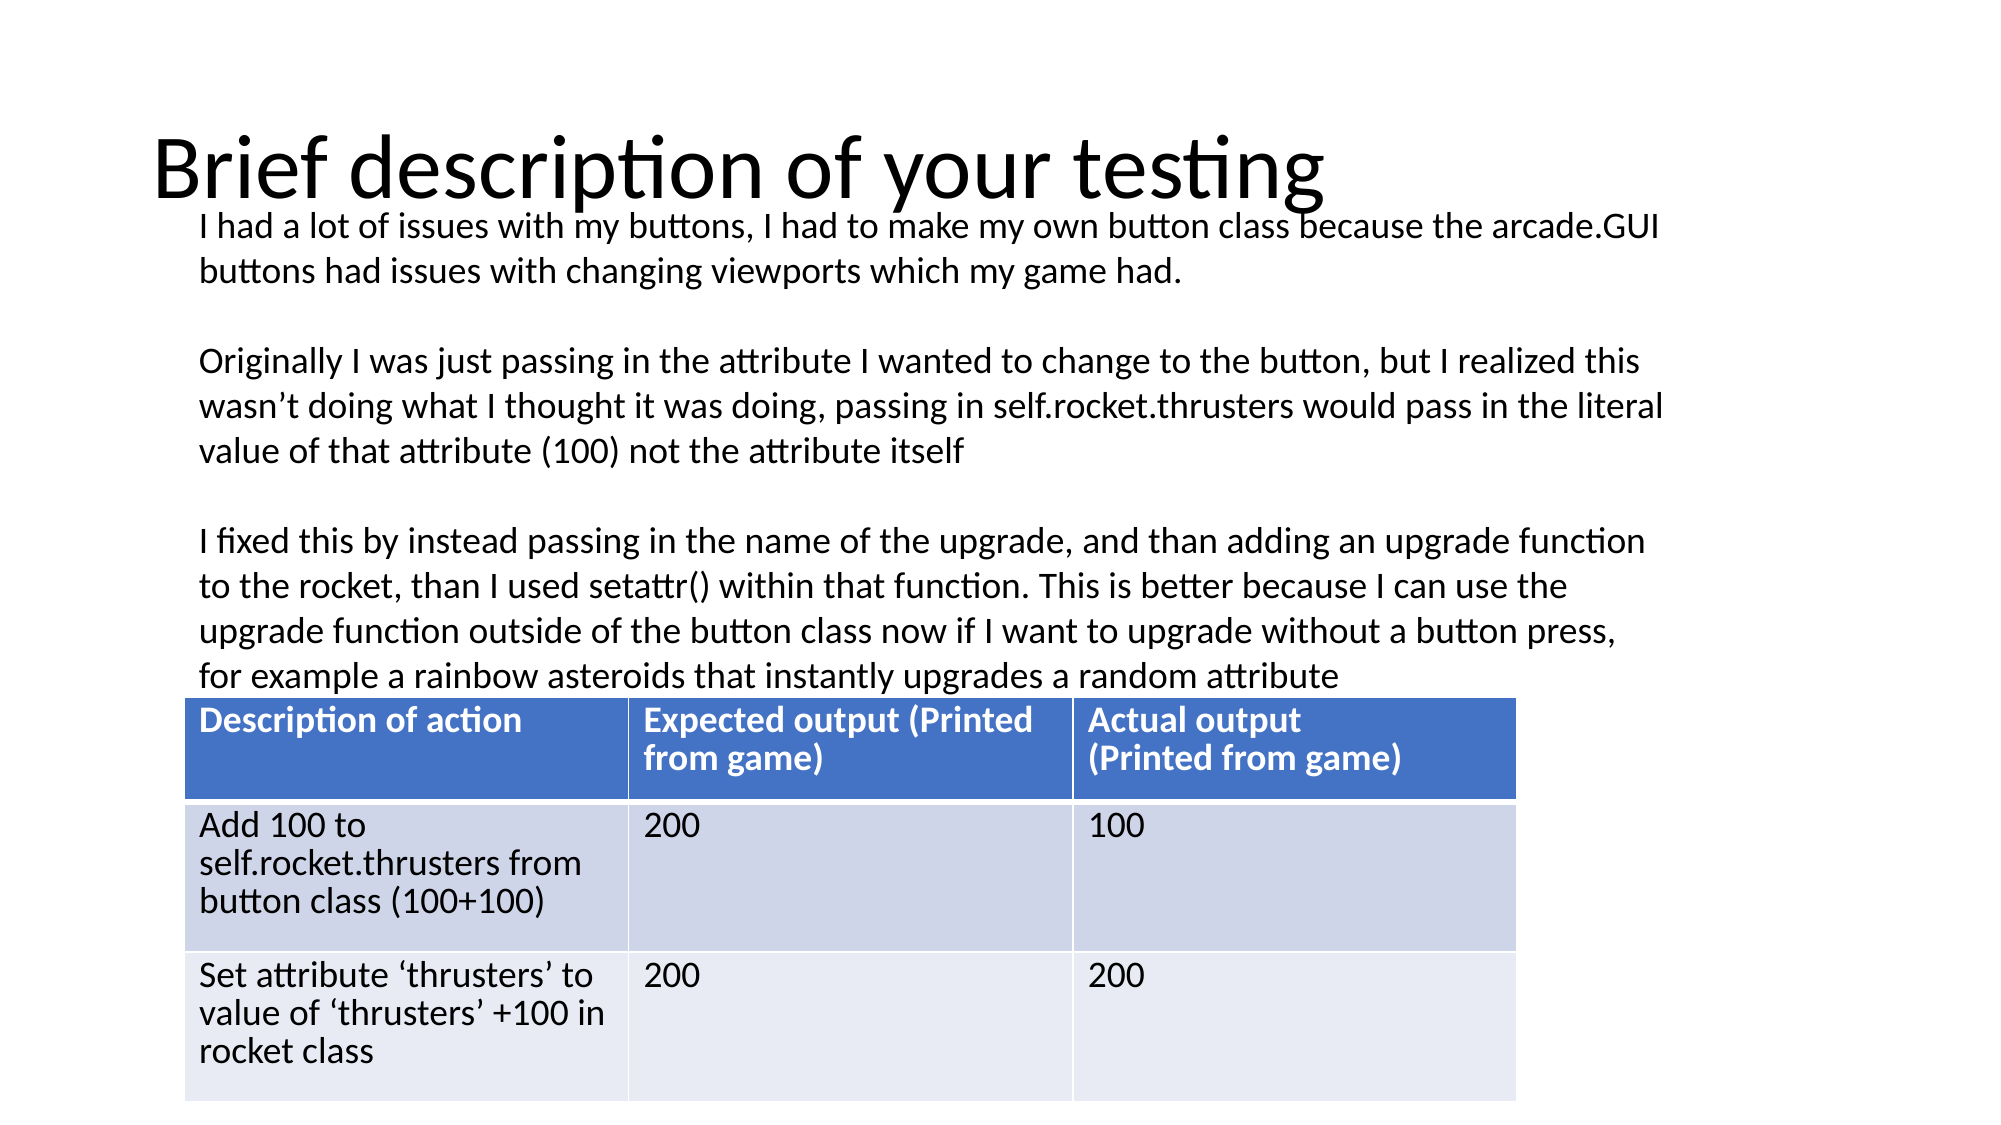

# Brief description of your testing
I had a lot of issues with my buttons, I had to make my own button class because the arcade.GUI buttons had issues with changing viewports which my game had.

Originally I was just passing in the attribute I wanted to change to the button, but I realized this wasn’t doing what I thought it was doing, passing in self.rocket.thrusters would pass in the literal value of that attribute (100) not the attribute itself

I fixed this by instead passing in the name of the upgrade, and than adding an upgrade function to the rocket, than I used setattr() within that function. This is better because I can use the upgrade function outside of the button class now if I want to upgrade without a button press, for example a rainbow asteroids that instantly upgrades a random attribute
| Description of action | Expected output (Printed from game) | Actual output (Printed from game) |
| --- | --- | --- |
| Add 100 to self.rocket.thrusters from button class (100+100) | 200 | 100 |
| Set attribute ‘thrusters’ to value of ‘thrusters’ +100 in rocket class | 200 | 200 |